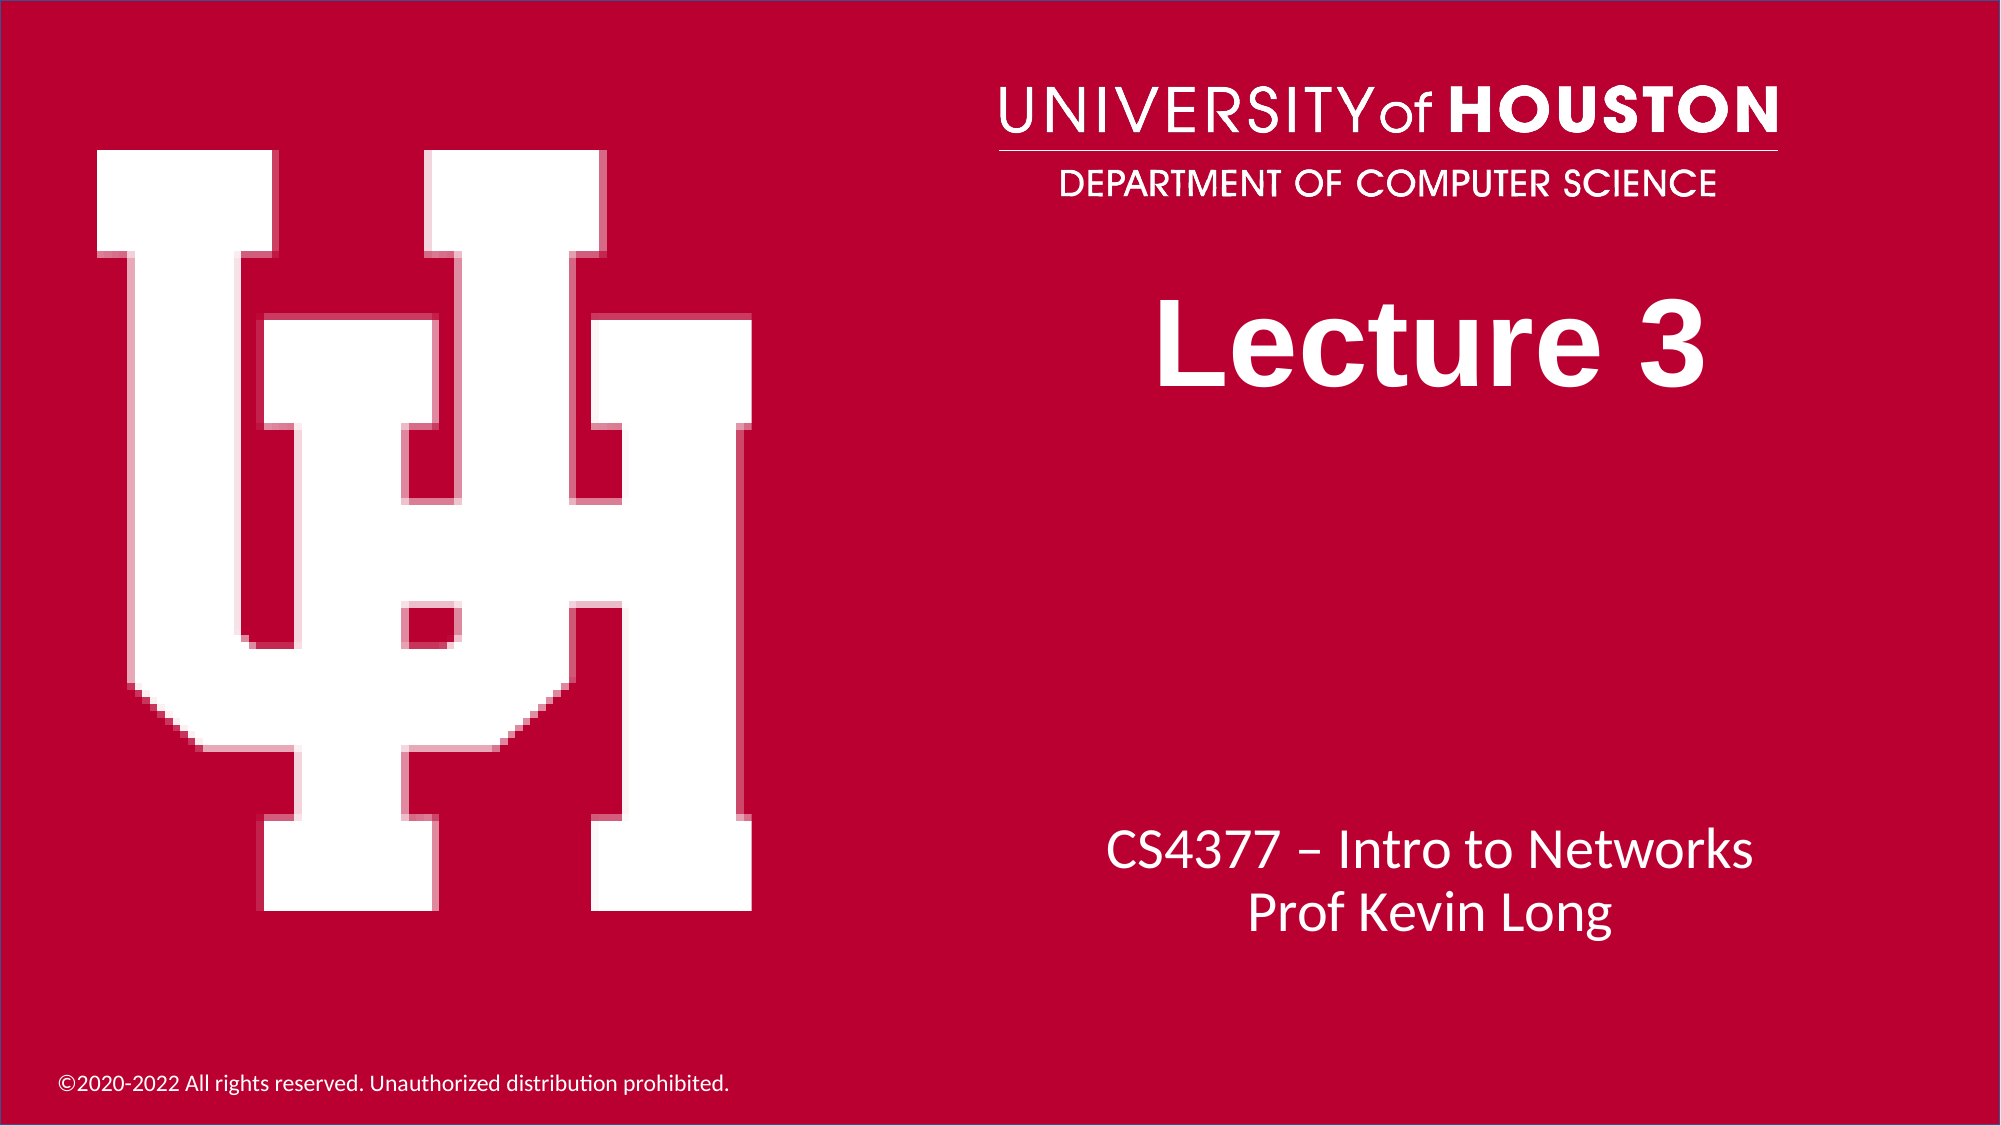

# Lecture 3
CS4377 – Intro to Networks
Prof Kevin Long